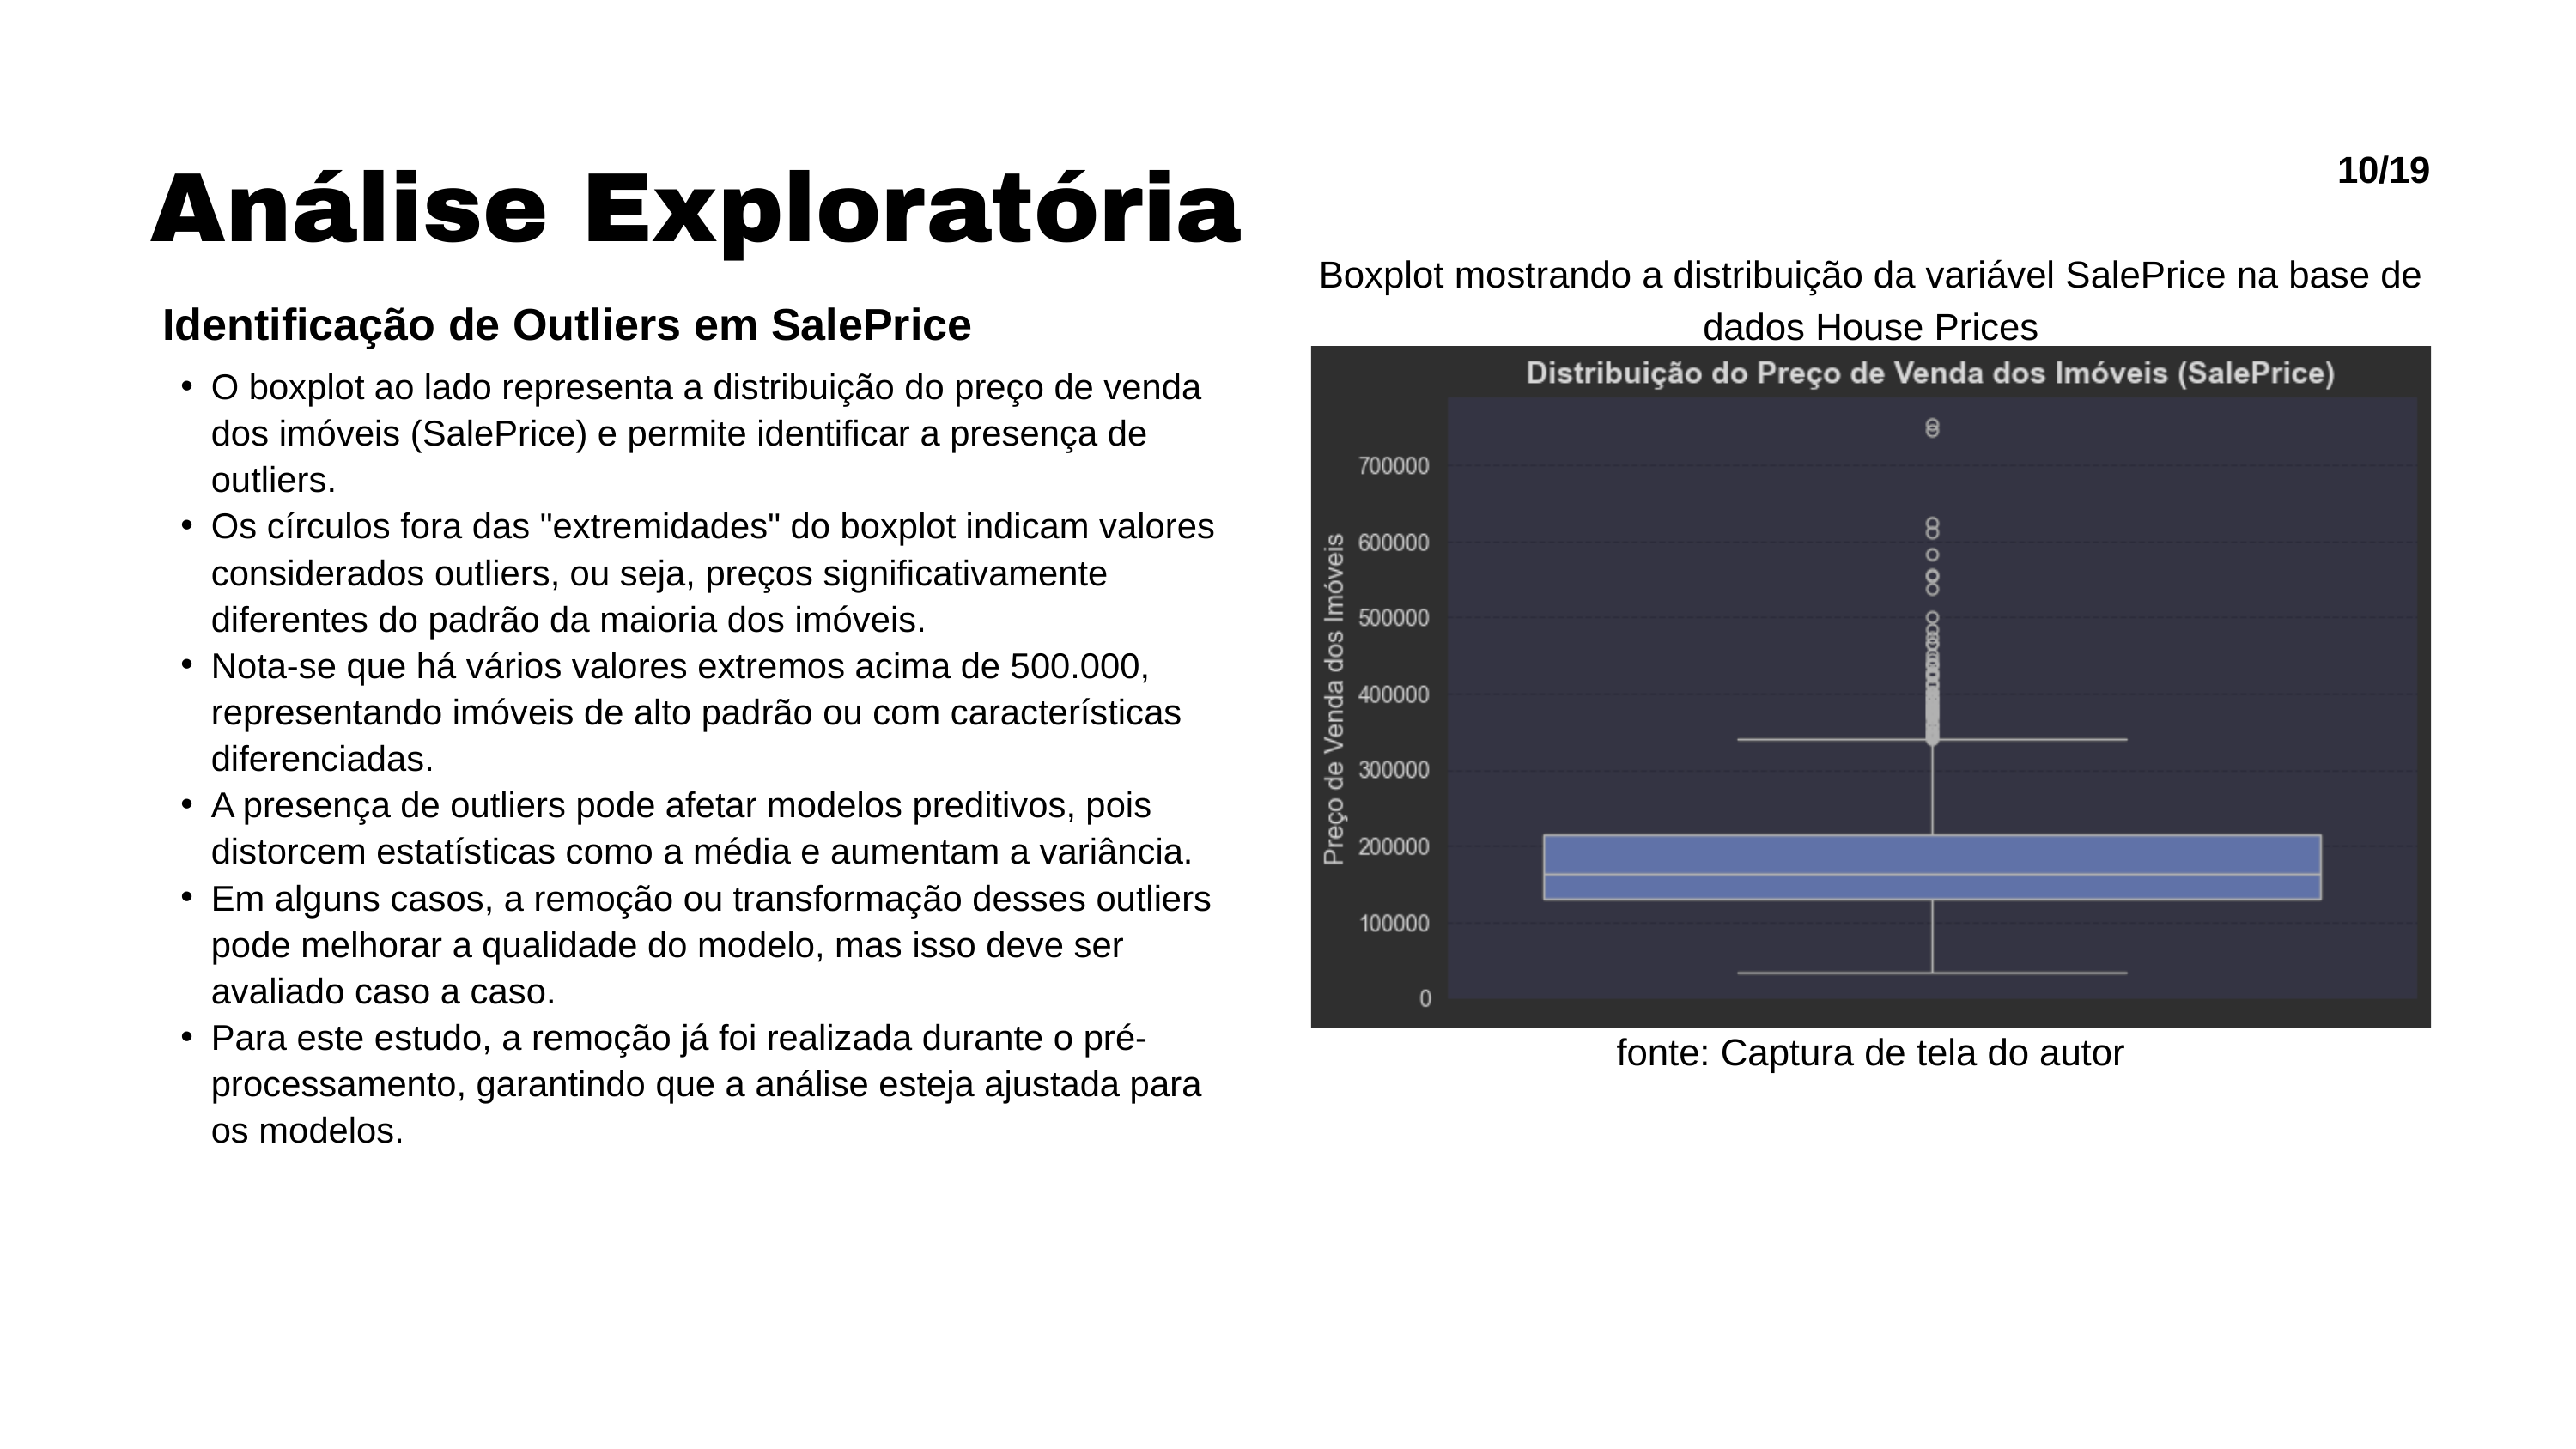

10/19
Análise Exploratória
Boxplot mostrando a distribuição da variável SalePrice na base de dados House Prices
 Identificação de Outliers em SalePrice
O boxplot ao lado representa a distribuição do preço de venda dos imóveis (SalePrice) e permite identificar a presença de outliers.
Os círculos fora das "extremidades" do boxplot indicam valores considerados outliers, ou seja, preços significativamente diferentes do padrão da maioria dos imóveis.
Nota-se que há vários valores extremos acima de 500.000, representando imóveis de alto padrão ou com características diferenciadas.
A presença de outliers pode afetar modelos preditivos, pois distorcem estatísticas como a média e aumentam a variância.
Em alguns casos, a remoção ou transformação desses outliers pode melhorar a qualidade do modelo, mas isso deve ser avaliado caso a caso.
Para este estudo, a remoção já foi realizada durante o pré-processamento, garantindo que a análise esteja ajustada para os modelos.

fonte: Captura de tela do autor